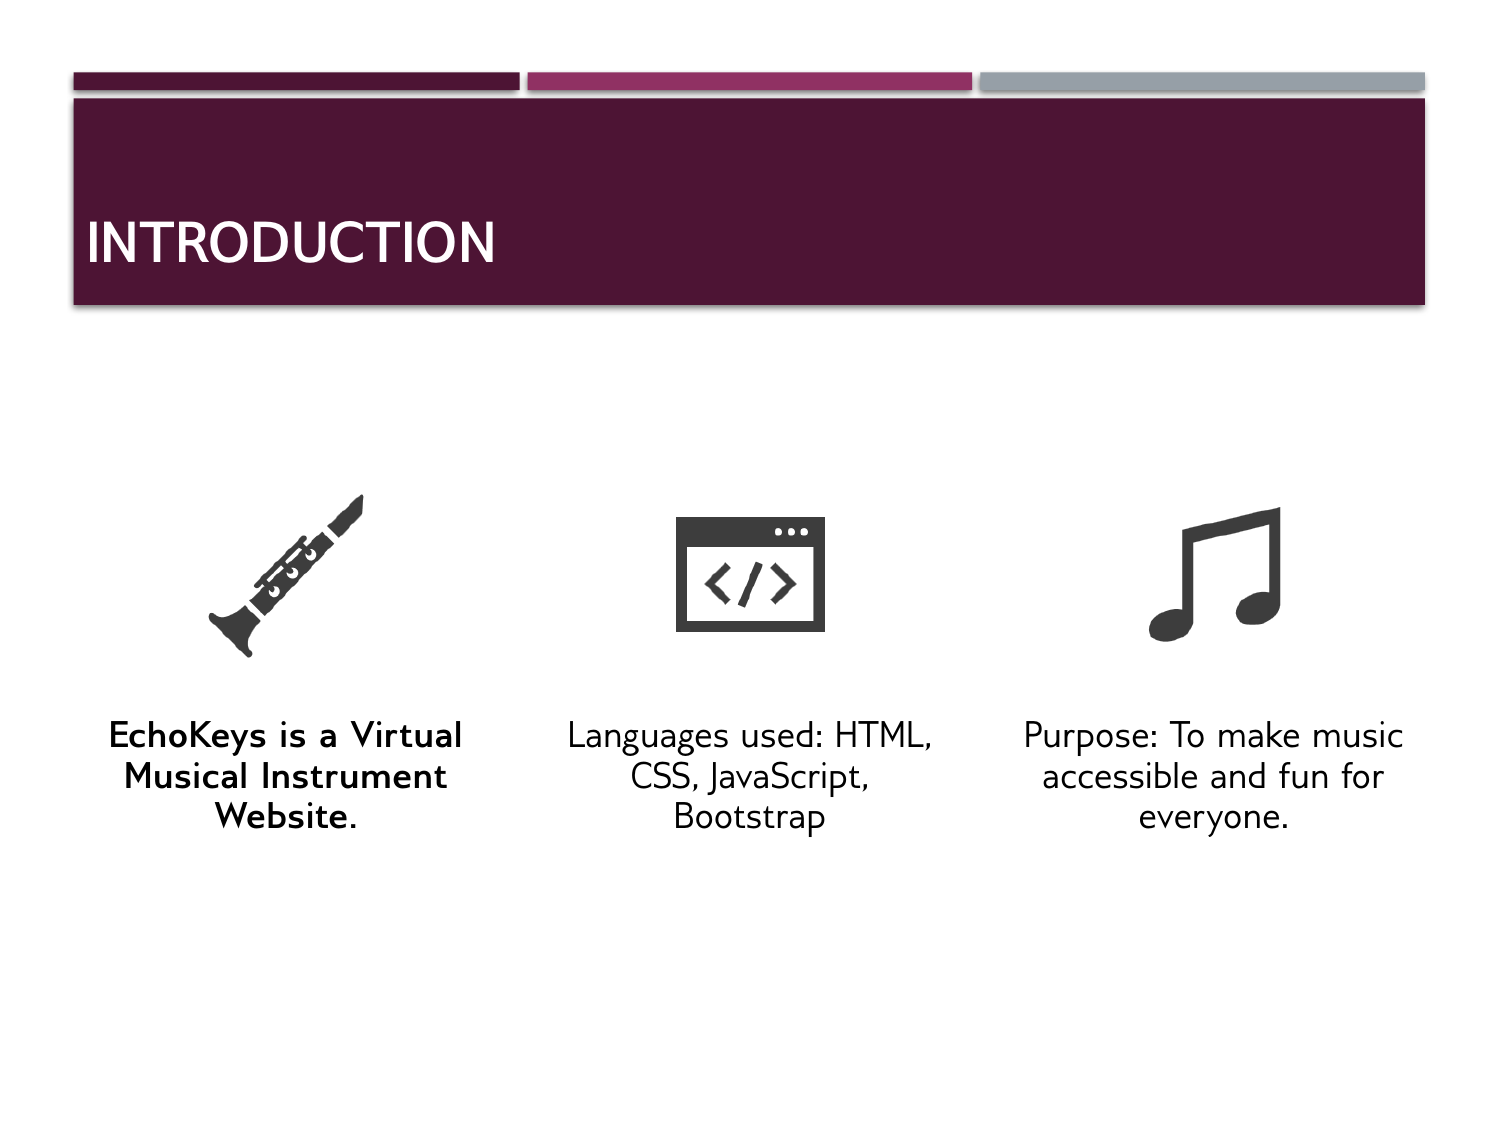

# Introduction
EchoKeys is a Virtual Musical Instrument Website.
Languages used: HTML, CSS, JavaScript, Bootstrap
Purpose: To make music accessible and fun for everyone.